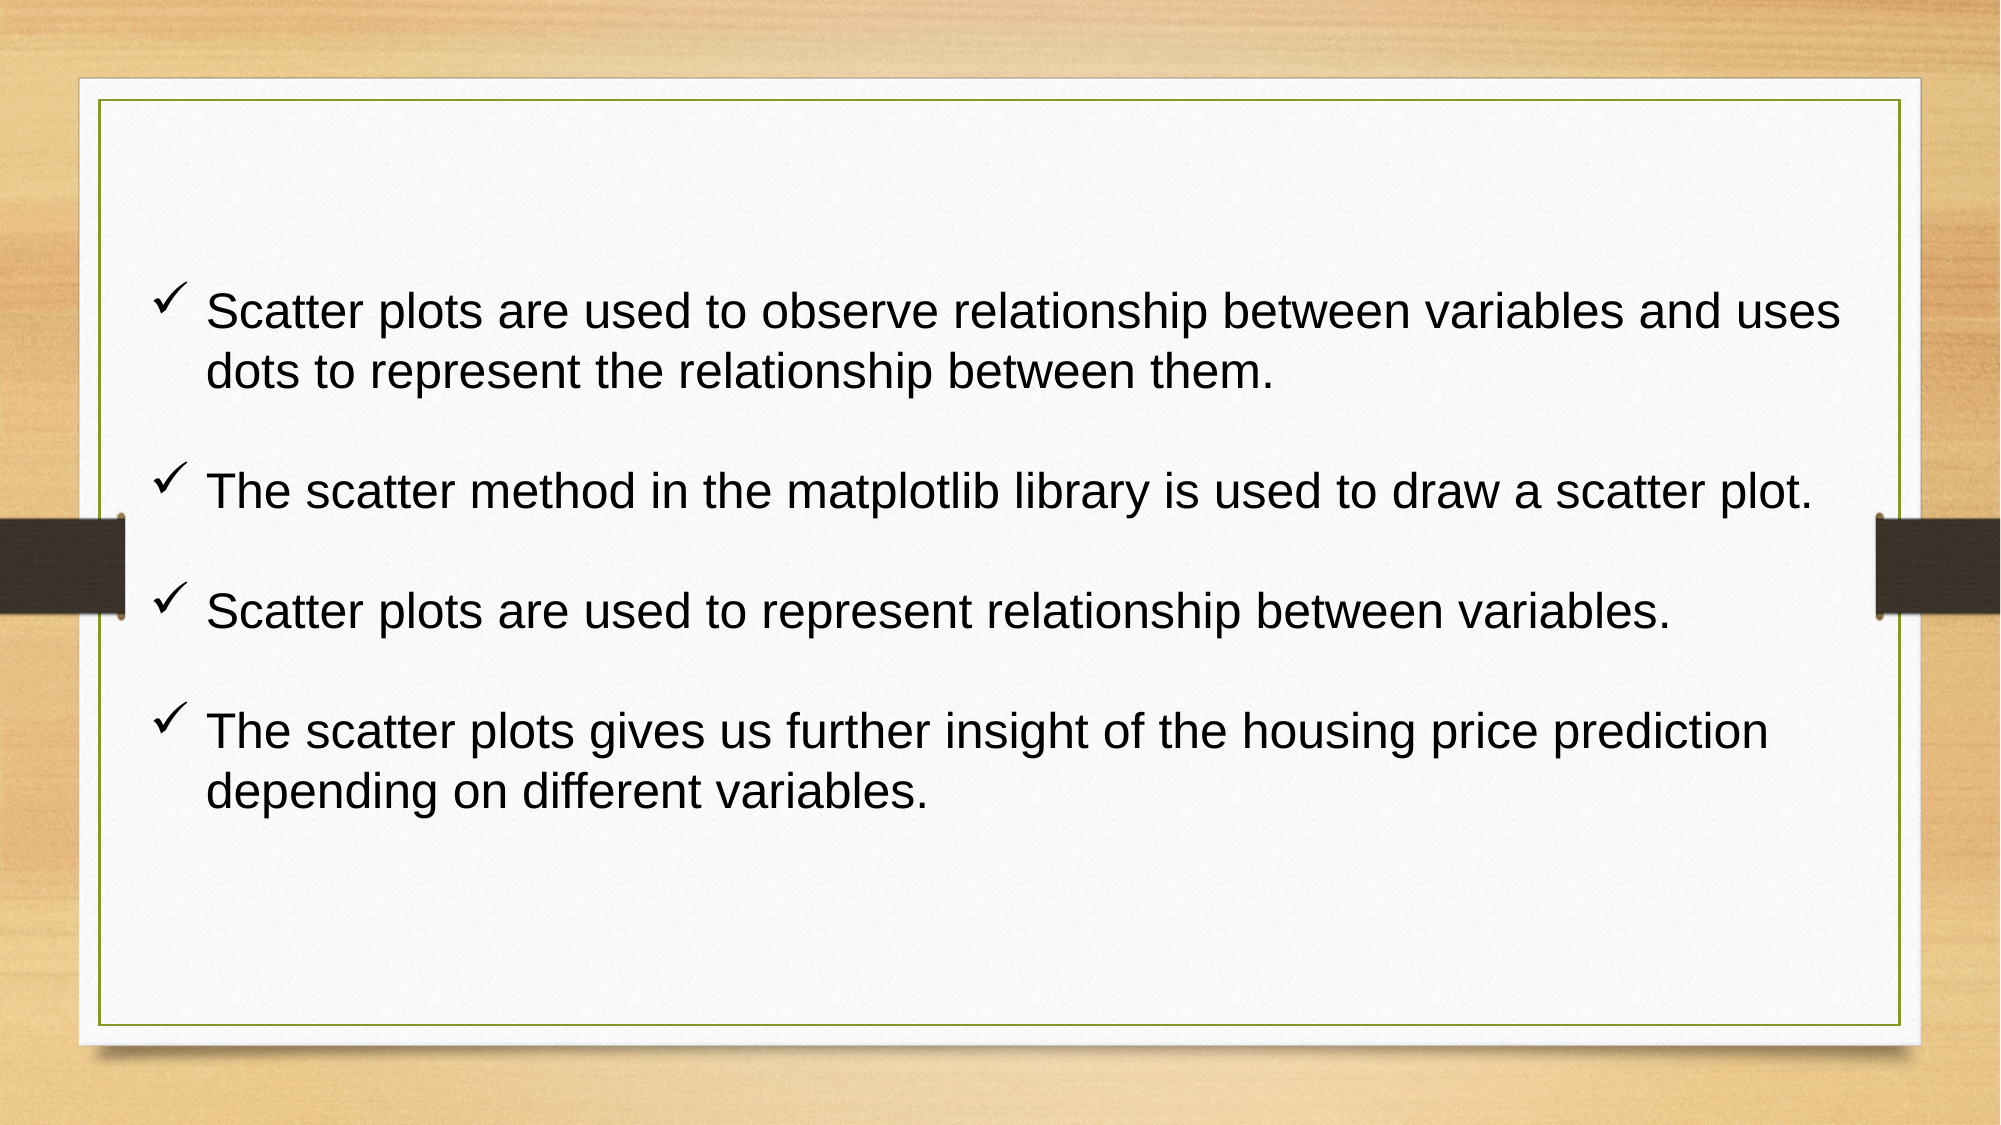

Scatter plots are used to observe relationship between variables and uses dots to represent the relationship between them.

The scatter method in the matplotlib library is used to draw a scatter plot.

Scatter plots are used to represent relationship between variables.

The scatter plots gives us further insight of the housing price prediction depending on different variables.